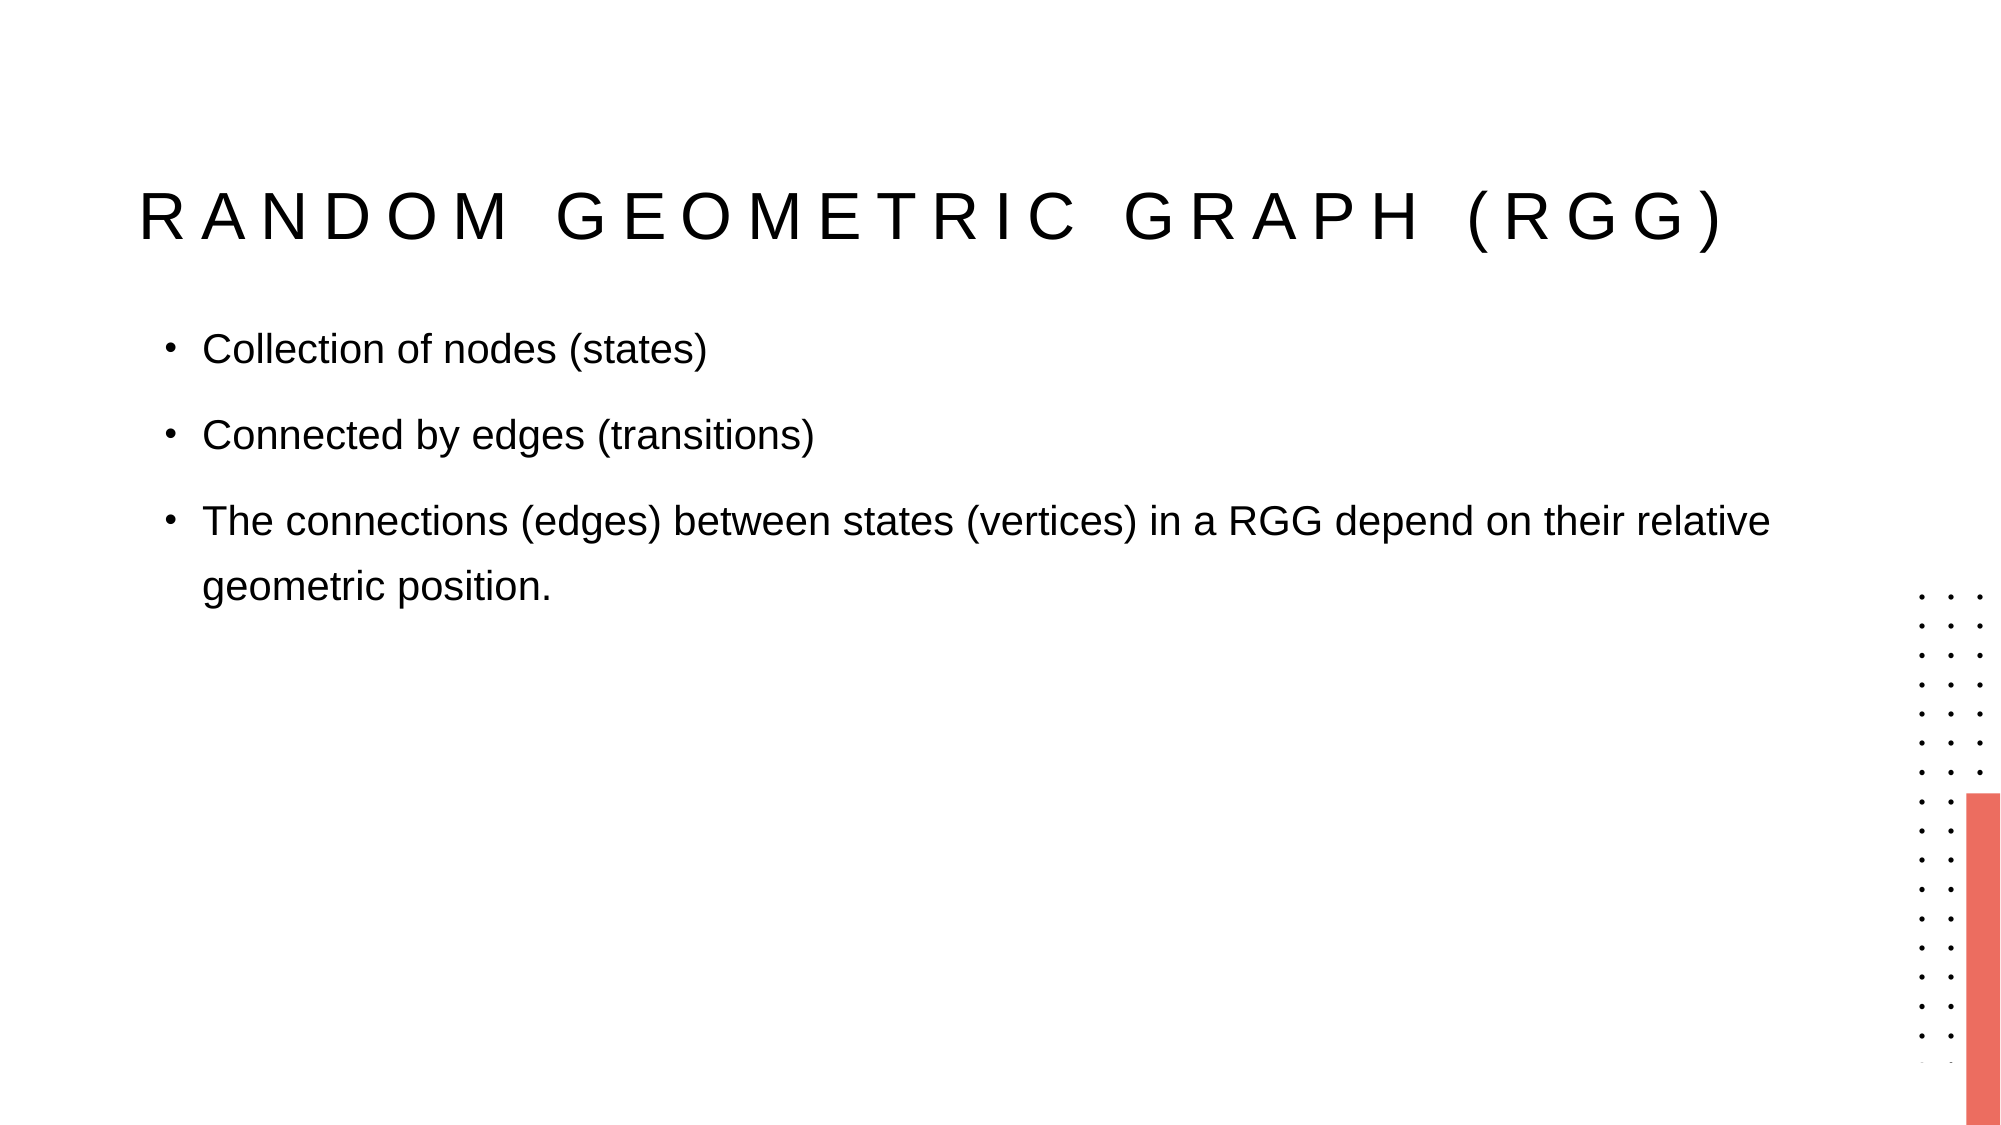

# Random Geometric Graph (RGG)
Collection of nodes (states)
Connected by edges (transitions)
The connections (edges) between states (vertices) in a RGG depend on their relative geometric position.